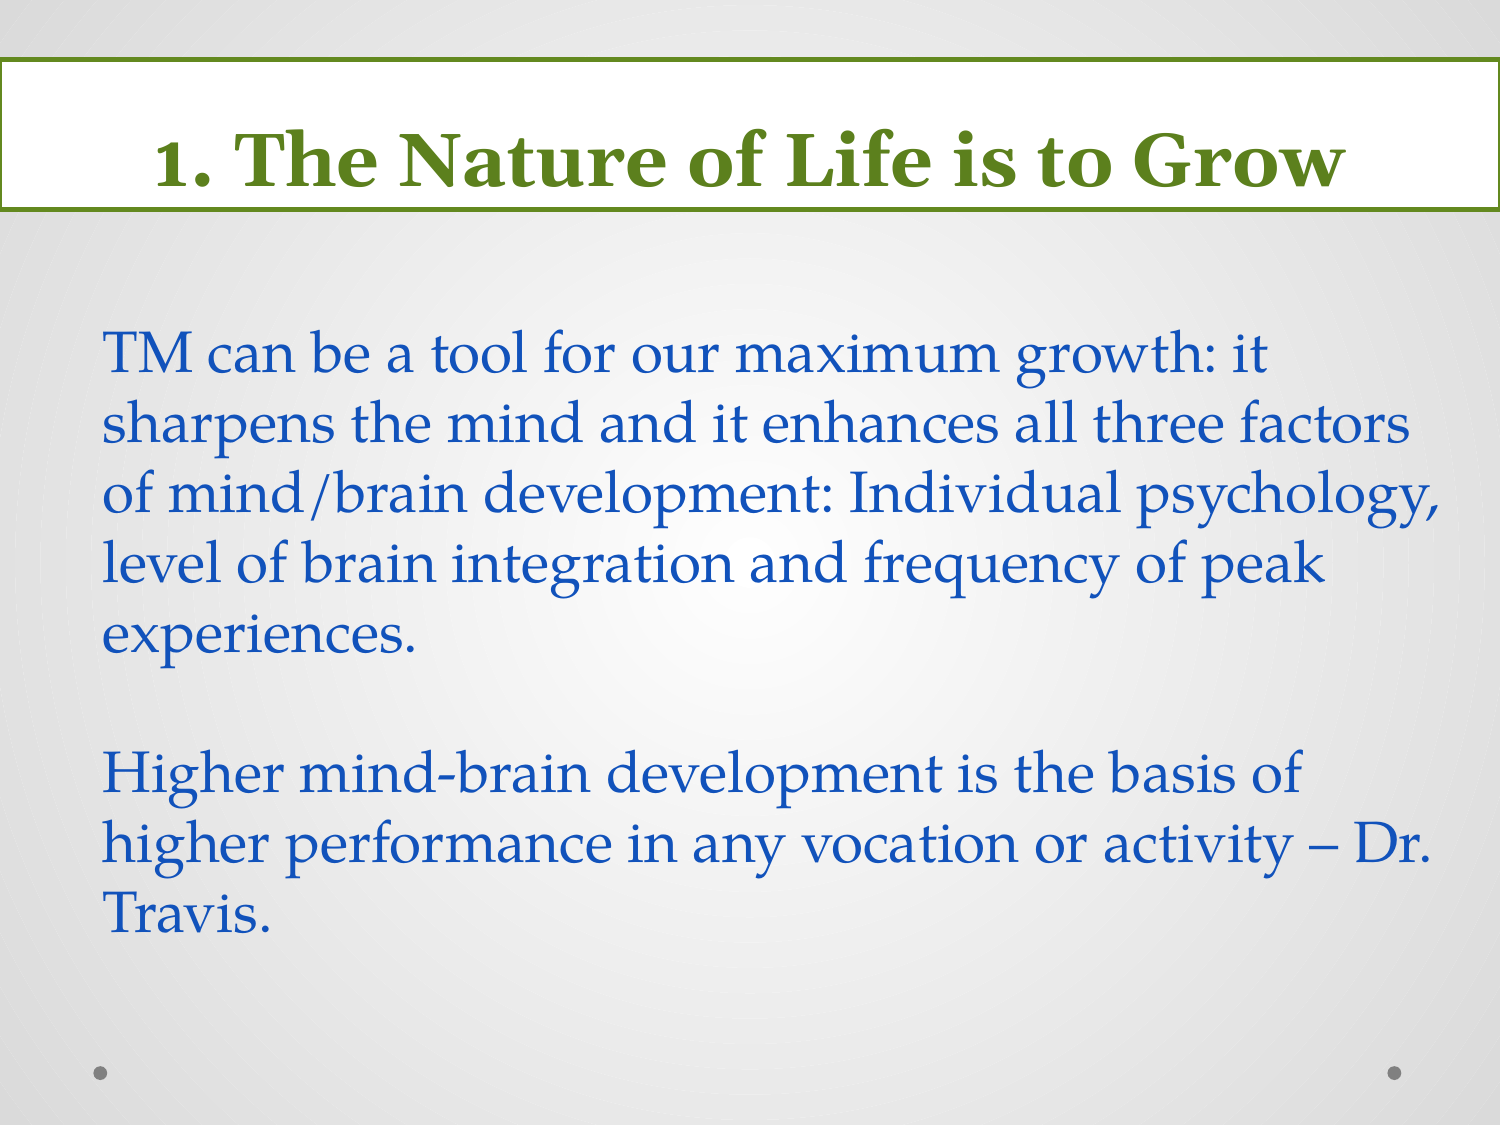

1. The Nature of Life is to Grow
TM can be a tool for our maximum growth: it sharpens the mind and it enhances all three factors of mind/brain development: Individual psychology, level of brain integration and frequency of peak experiences.

Higher mind-brain development is the basis of higher performance in any vocation or activity – Dr. Travis.